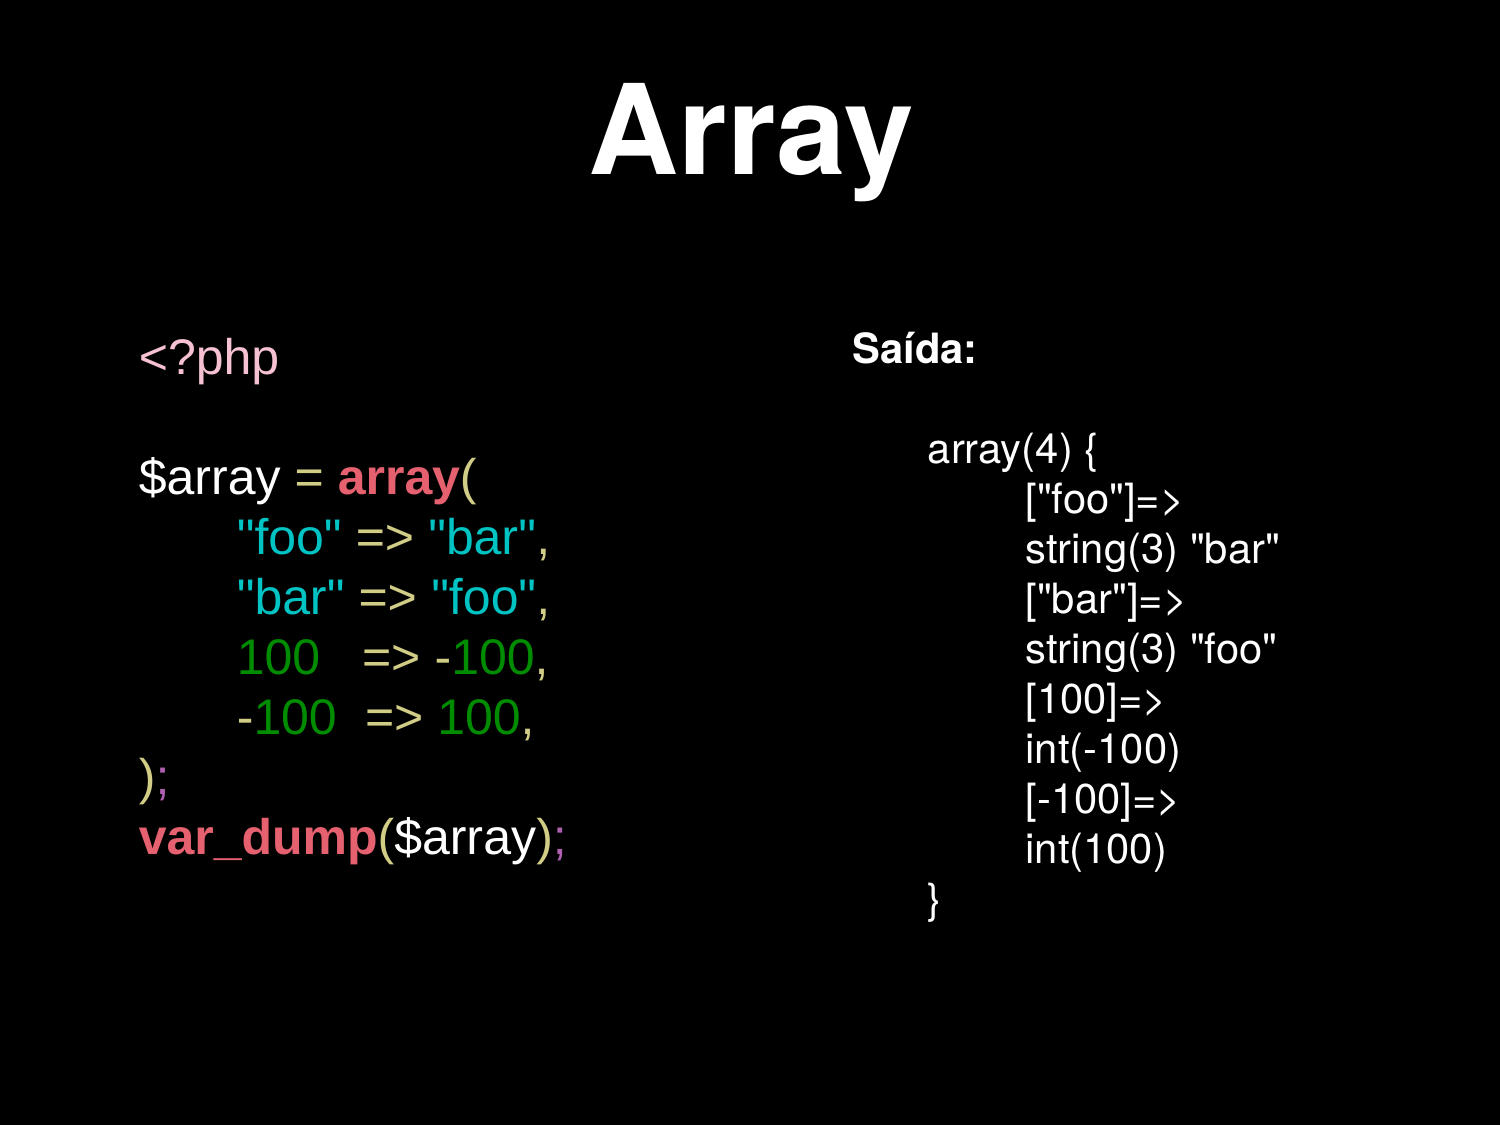

Array
<?php

$array = array(
       "foo" => "bar",
       "bar" => "foo",
       100   => -100,
       -100  => 100,
);
var_dump($array);
Saída:

array(4) {
  ["foo"]=>
  string(3) "bar"
  ["bar"]=>
  string(3) "foo"
  [100]=>
  int(-100)
  [-100]=>
  int(100)
}